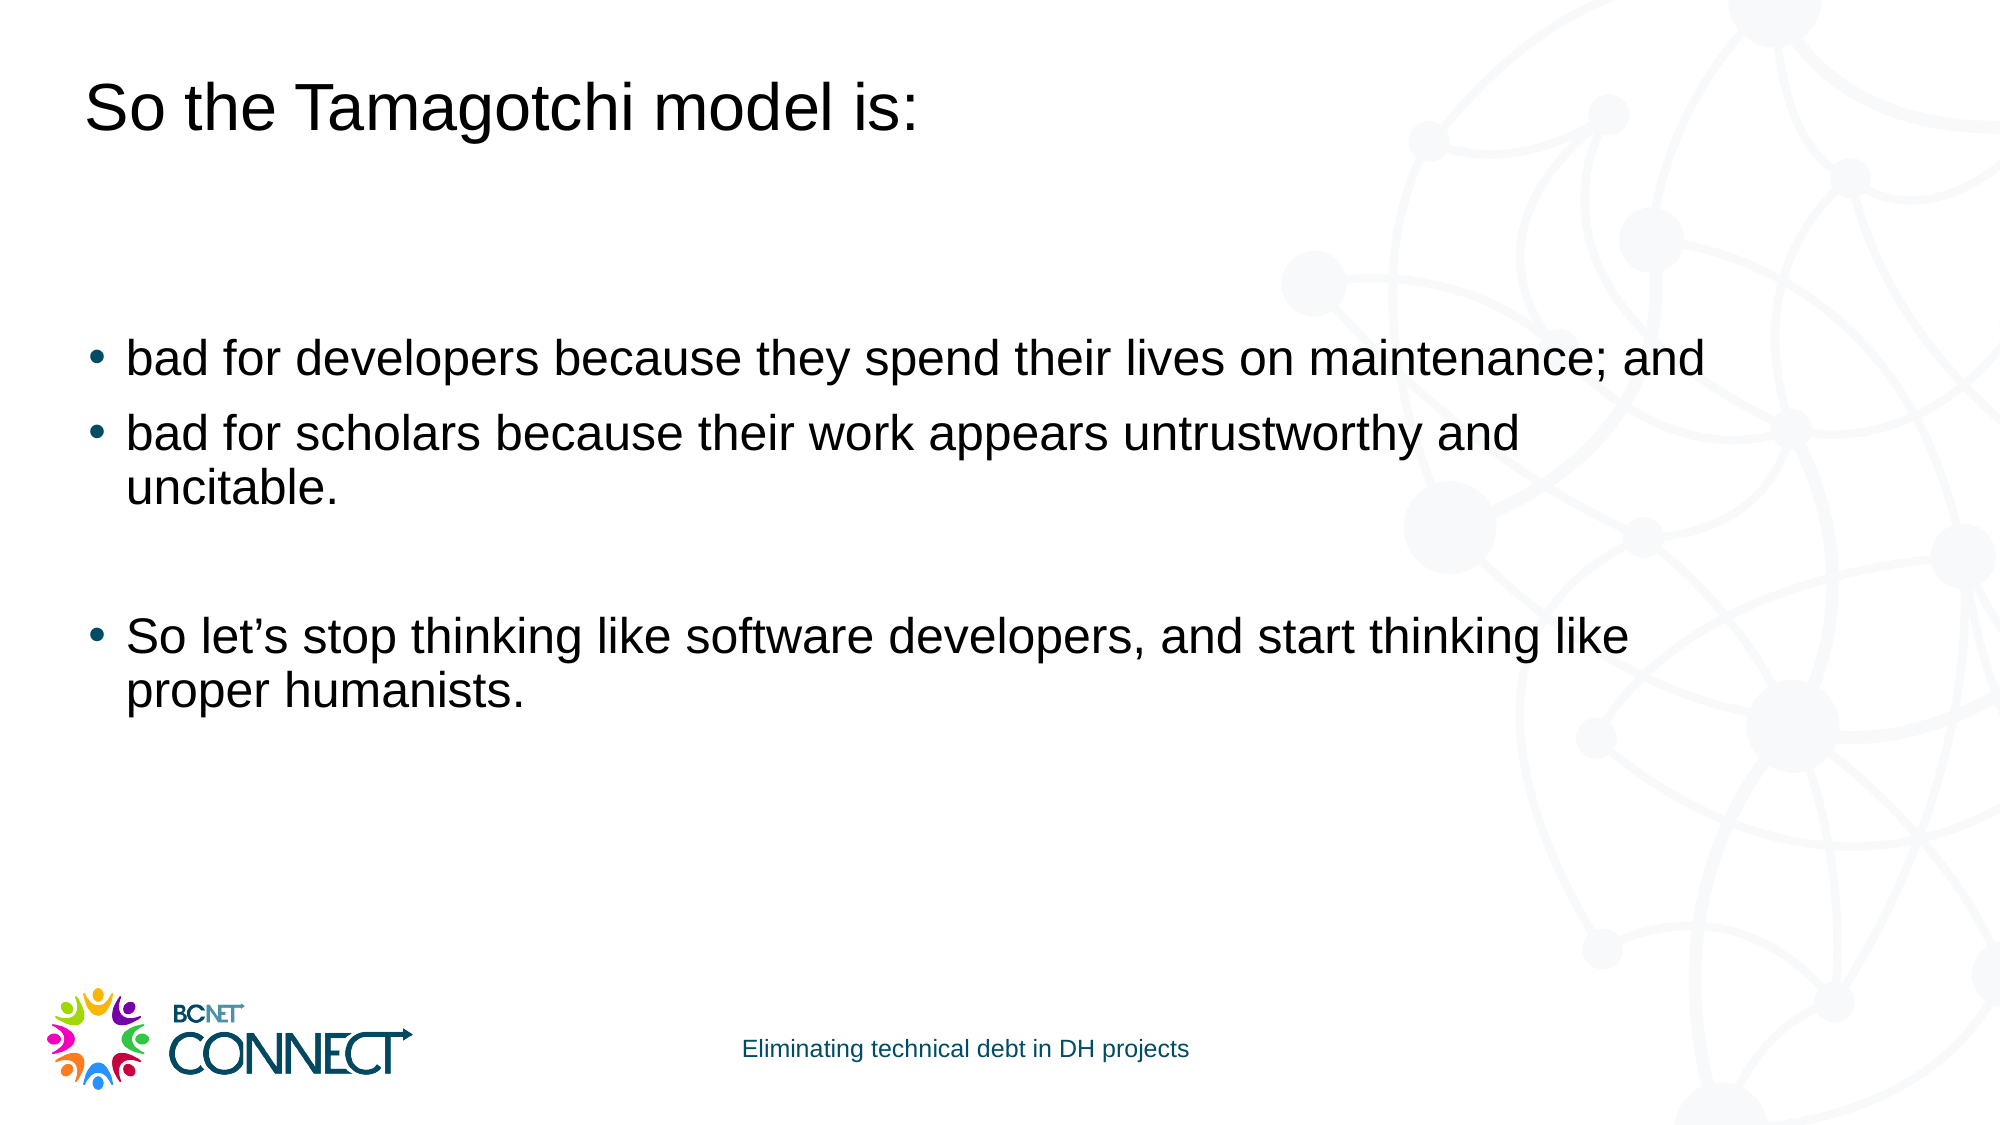

So the Tamagotchi model is:
​bad for developers because they spend their lives on maintenance; and
bad for scholars because their work appears untrustworthy and uncitable.

So let’s stop thinking like software developers, and start thinking like proper humanists.
Eliminating technical debt in DH projects